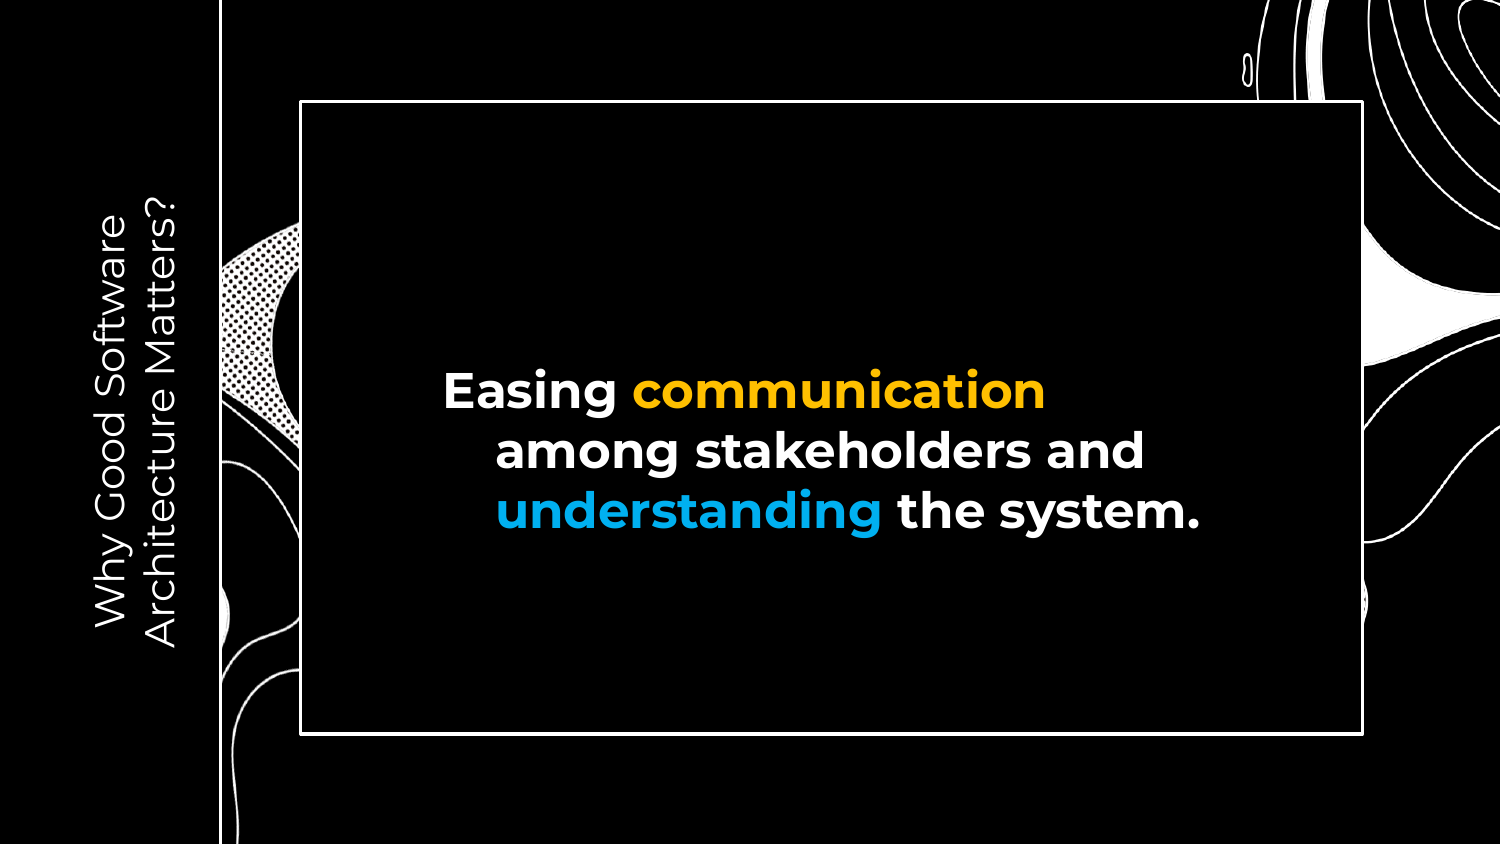

Easing communication among stakeholders and understanding the system.
# Why Good Software Architecture Matters?